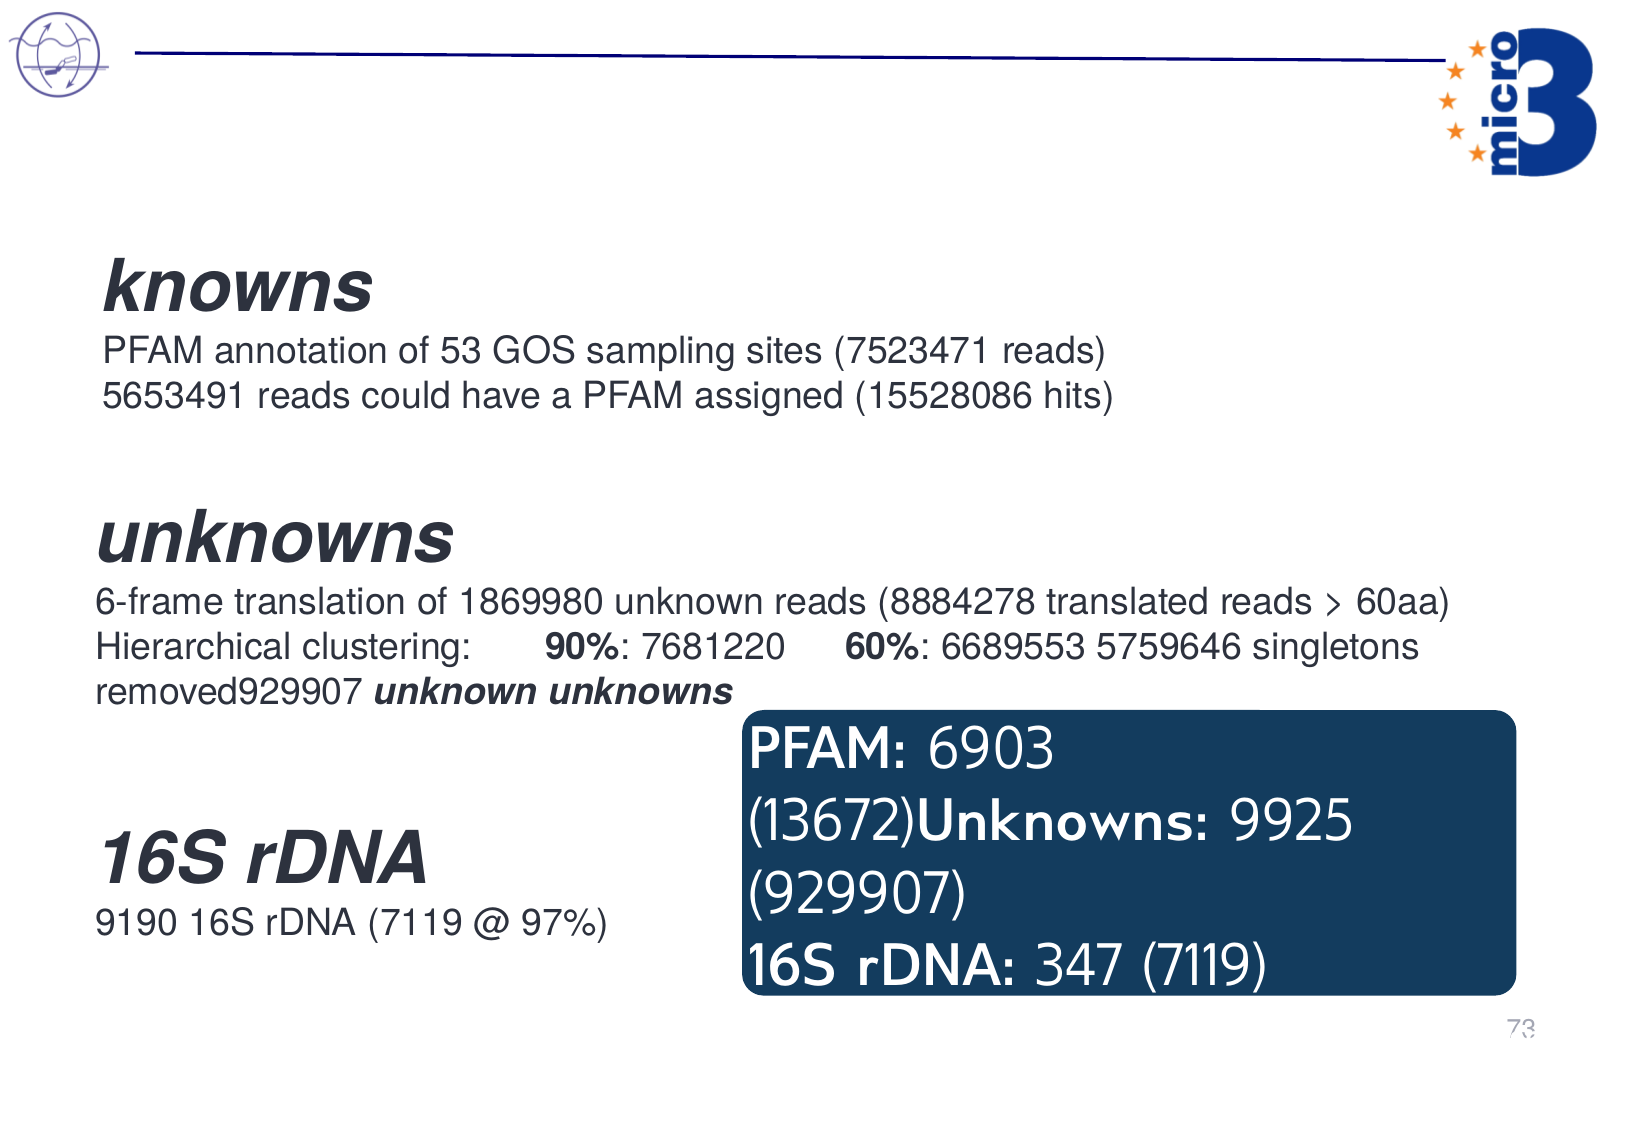

#
knowns
PFAM annotation of 53 GOS sampling sites (7523471 reads)
5653491 reads could have a PFAM assigned (15528086 hits)
unknowns
6-frame translation of 1869980 unknown reads (8884278 translated reads > 60aa)
Hierarchical clustering:	90%: 7681220 	60%: 6689553 5759646 singletons removed929907 unknown unknowns
PFAM: 6903 (13672)Unknowns: 9925 (929907)
16S rDNA: 347 (7119)
16S rDNA
9190 16S rDNA (7119 @ 97%)

Global Ocean Sampling Expedition metagenomes
IV. Proof of concept
73